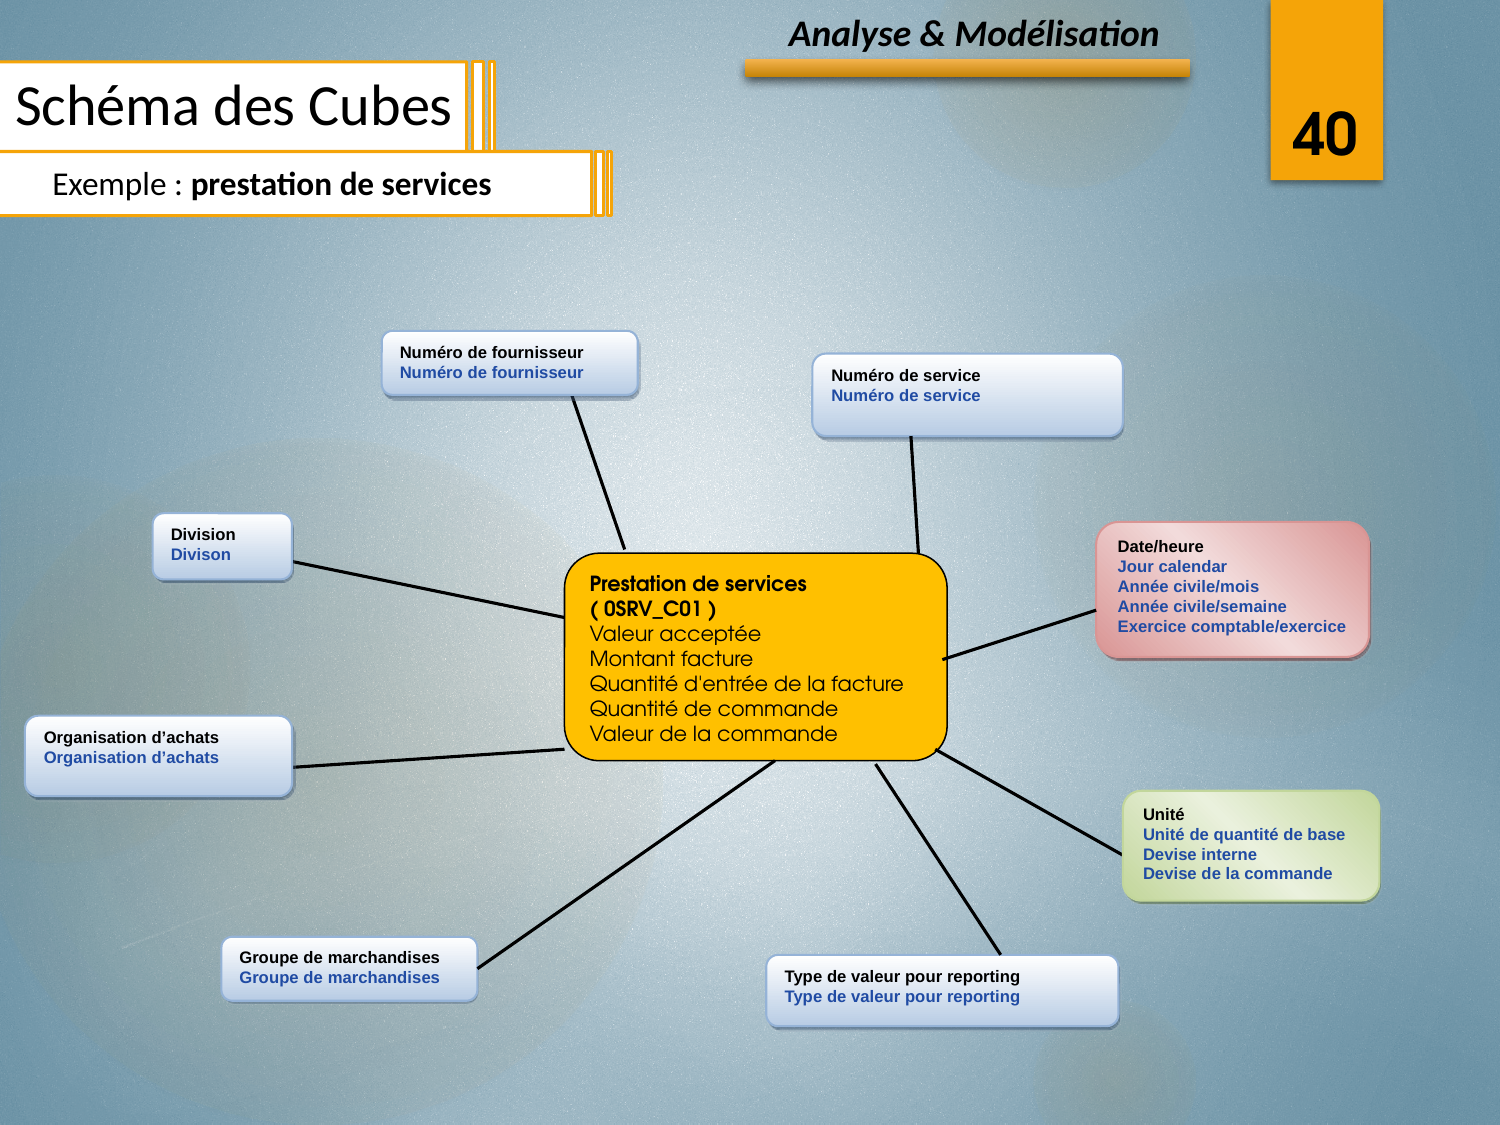

Analyse & Modélisation

40
# Schéma des Cubes

Exemple : prestation de services
Numéro de fournisseur
Numéro de fournisseur
Numéro de service
Numéro de service

Division
Divison
Date/heure
Jour calendar
Année civile/mois
Année civile/semaine
Exercice comptable/exercice
Prestation de services
( 0SRV_C01 )
Valeur acceptée
Montant facture
Quantité d'entrée de la facture
Quantité de commande
Valeur de la commande

Organisation d’achats
Organisation d’achats

Unité
Unité de quantité de base
Devise interne
Devise de la commande
Groupe de marchandises
Groupe de marchandises
Type de valeur pour reporting
Type de valeur pour reporting